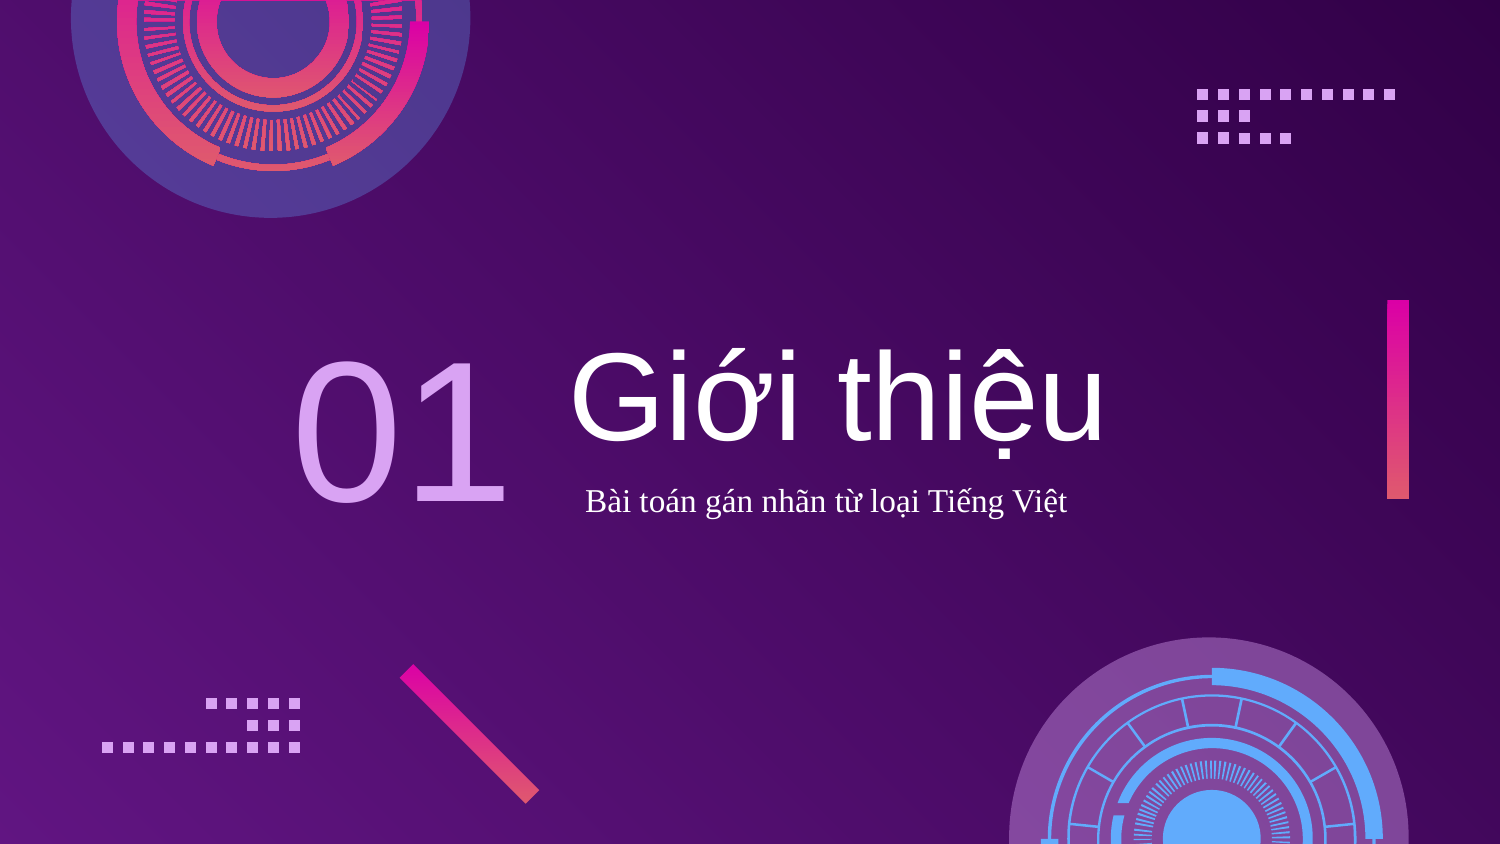

# Giới thiệu
01
Bài toán gán nhãn từ loại Tiếng Việt